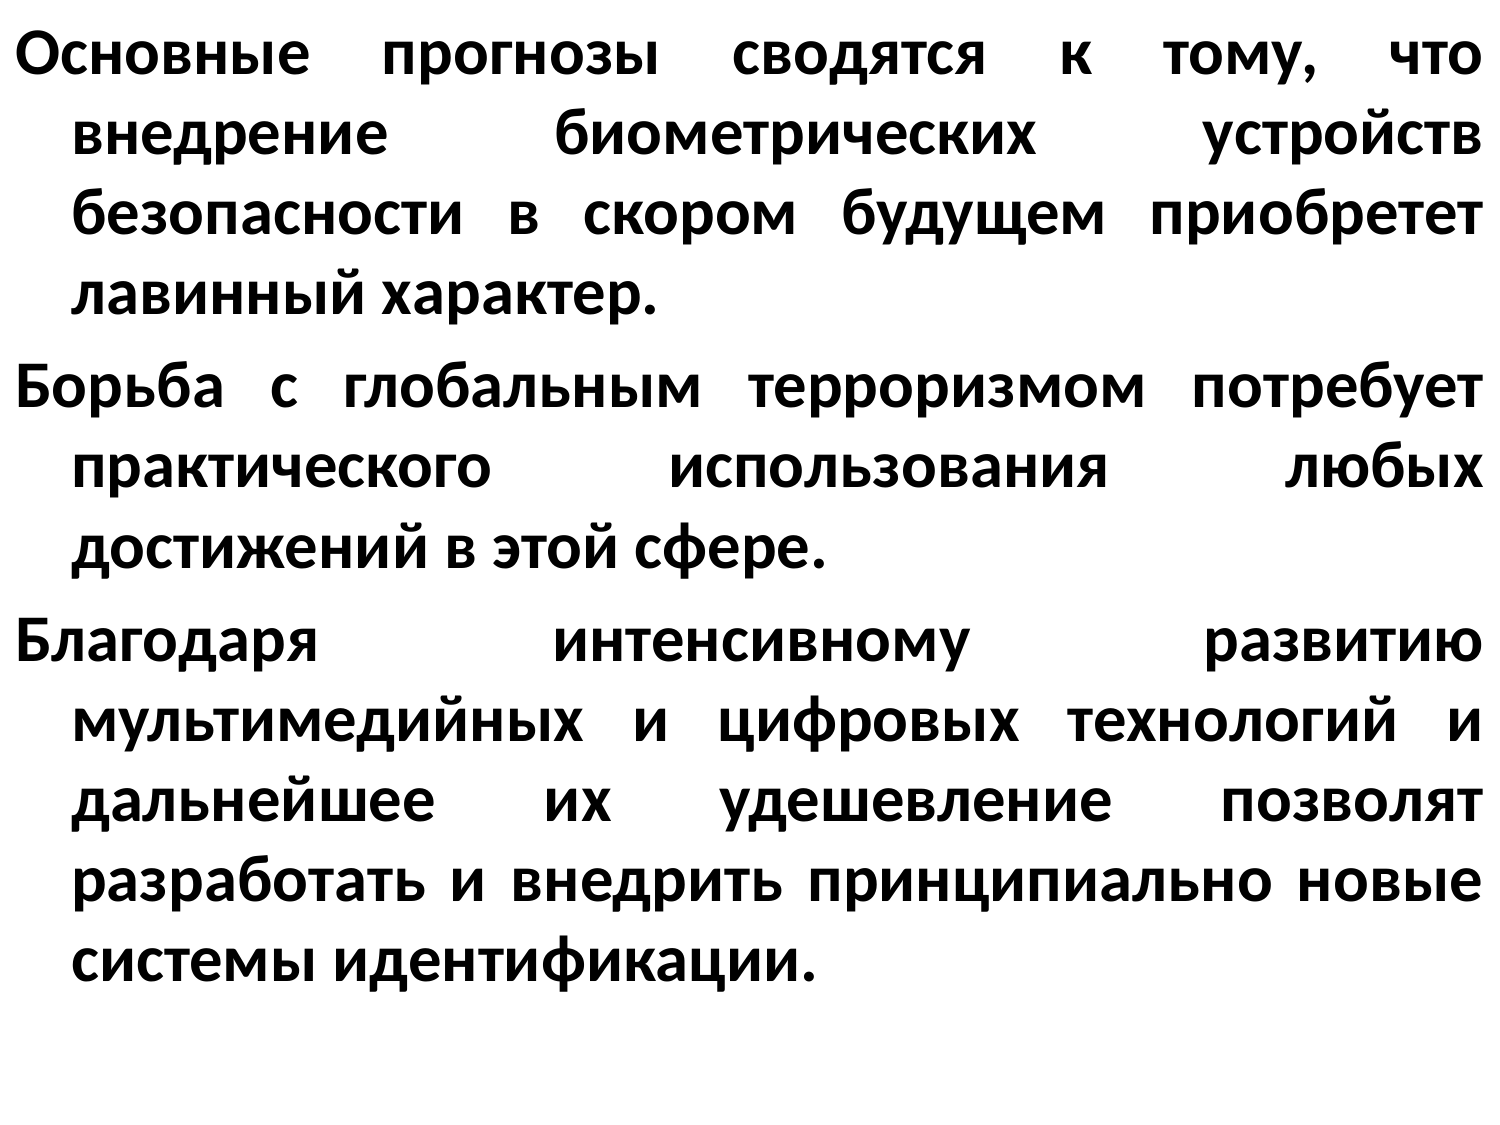

Основные прогнозы сводятся к тому, что внедрение биометрических устройств безопасности в скором будущем приобретет лавинный характер.
Борьба с глобальным терроризмом потребует практического использования любых достижений в этой сфере.
Благодаря интенсивному развитию мультимедийных и цифровых технологий и дальнейшее их удешевление позволят разработать и внедрить принципиально новые системы идентификации.